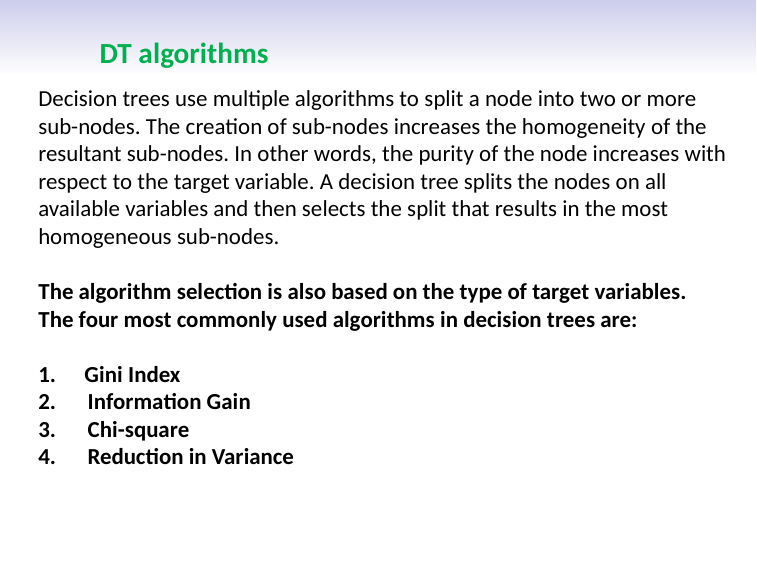

# DT algorithms
Decision trees use multiple algorithms to split a node into two or more sub-nodes. The creation of sub-nodes increases the homogeneity of the resultant sub-nodes. In other words, the purity of the node increases with respect to the target variable. A decision tree splits the nodes on all available variables and then selects the split that results in the most homogeneous sub-nodes.

The algorithm selection is also based on the type of target variables. The four most commonly used algorithms in decision trees are:

Gini Index
    Information Gain
    Chi-square
    Reduction in Variance
Dr. Malak Abdullah
First Semester 2021-2022
12